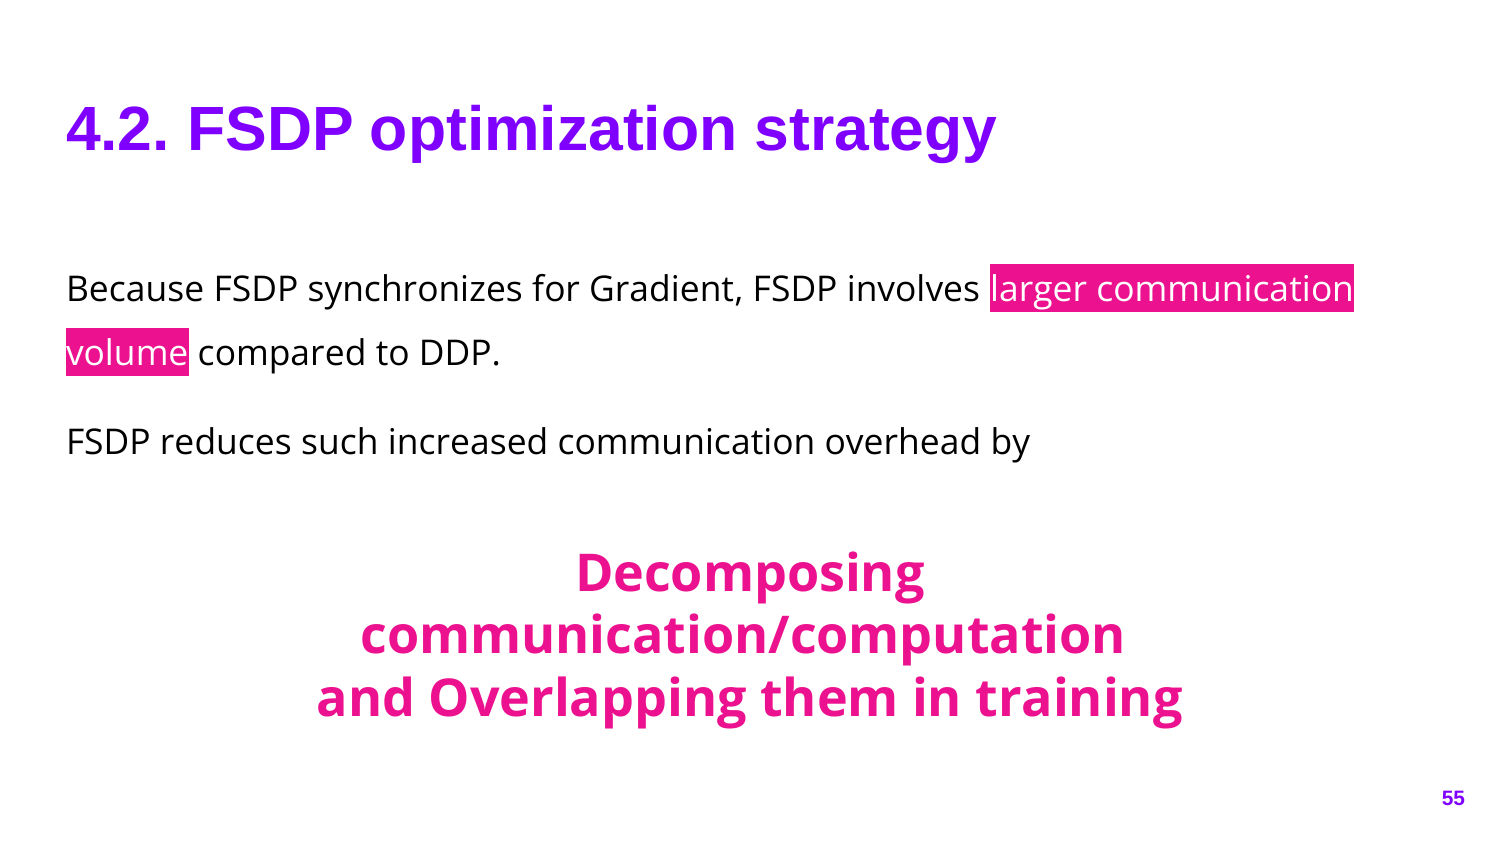

# 4.2. FSDP optimization strategy

Because FSDP synchronizes for Gradient, FSDP involves larger communication volume compared to DDP.
FSDP reduces such increased communication overhead by
Decomposing communication/computation
and Overlapping them in training
55